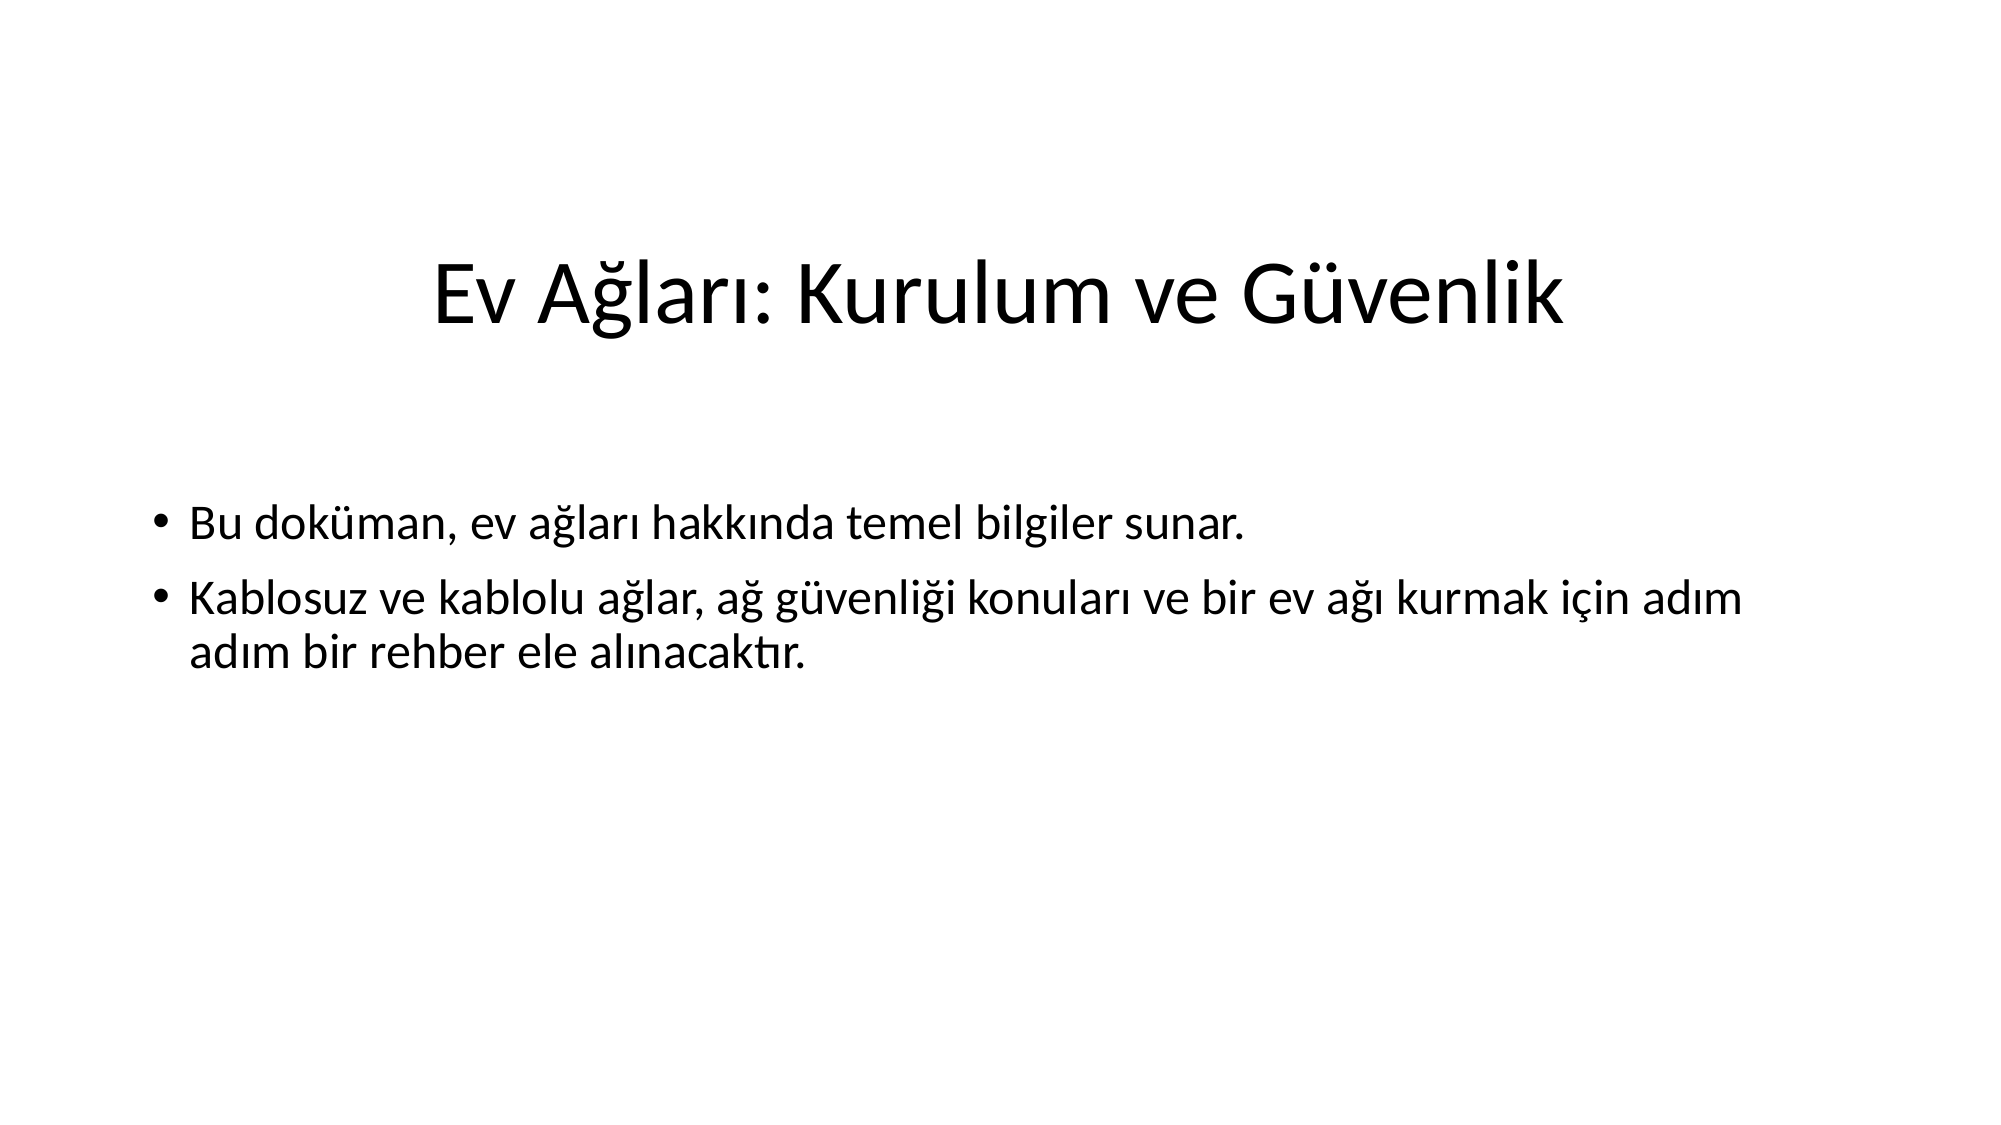

# Ev Ağları: Kurulum ve Güvenlik
Bu doküman, ev ağları hakkında temel bilgiler sunar.
Kablosuz ve kablolu ağlar, ağ güvenliği konuları ve bir ev ağı kurmak için adım adım bir rehber ele alınacaktır.